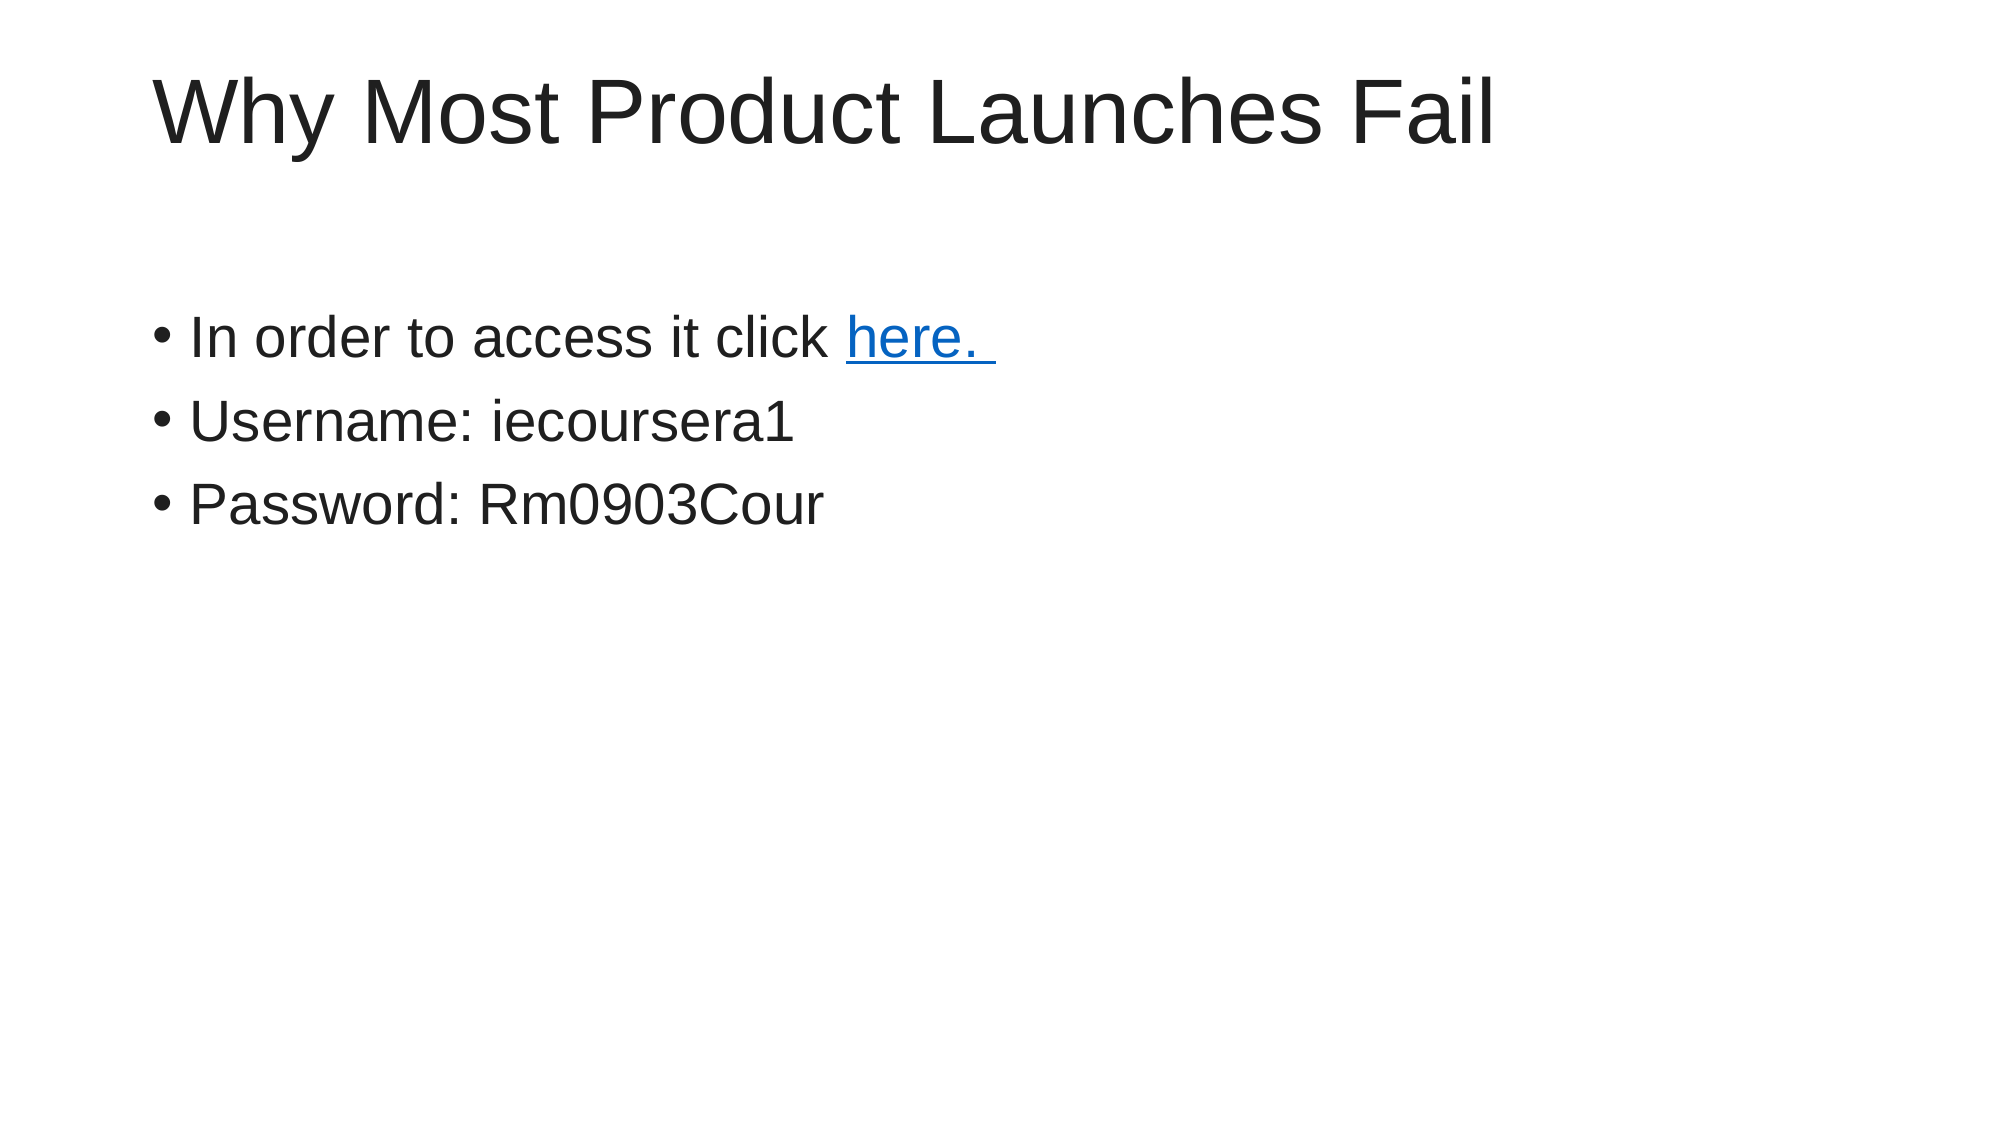

# Why Most Product Launches Fail
In order to access it click here.
Username: iecoursera1
Password: Rm0903Cour